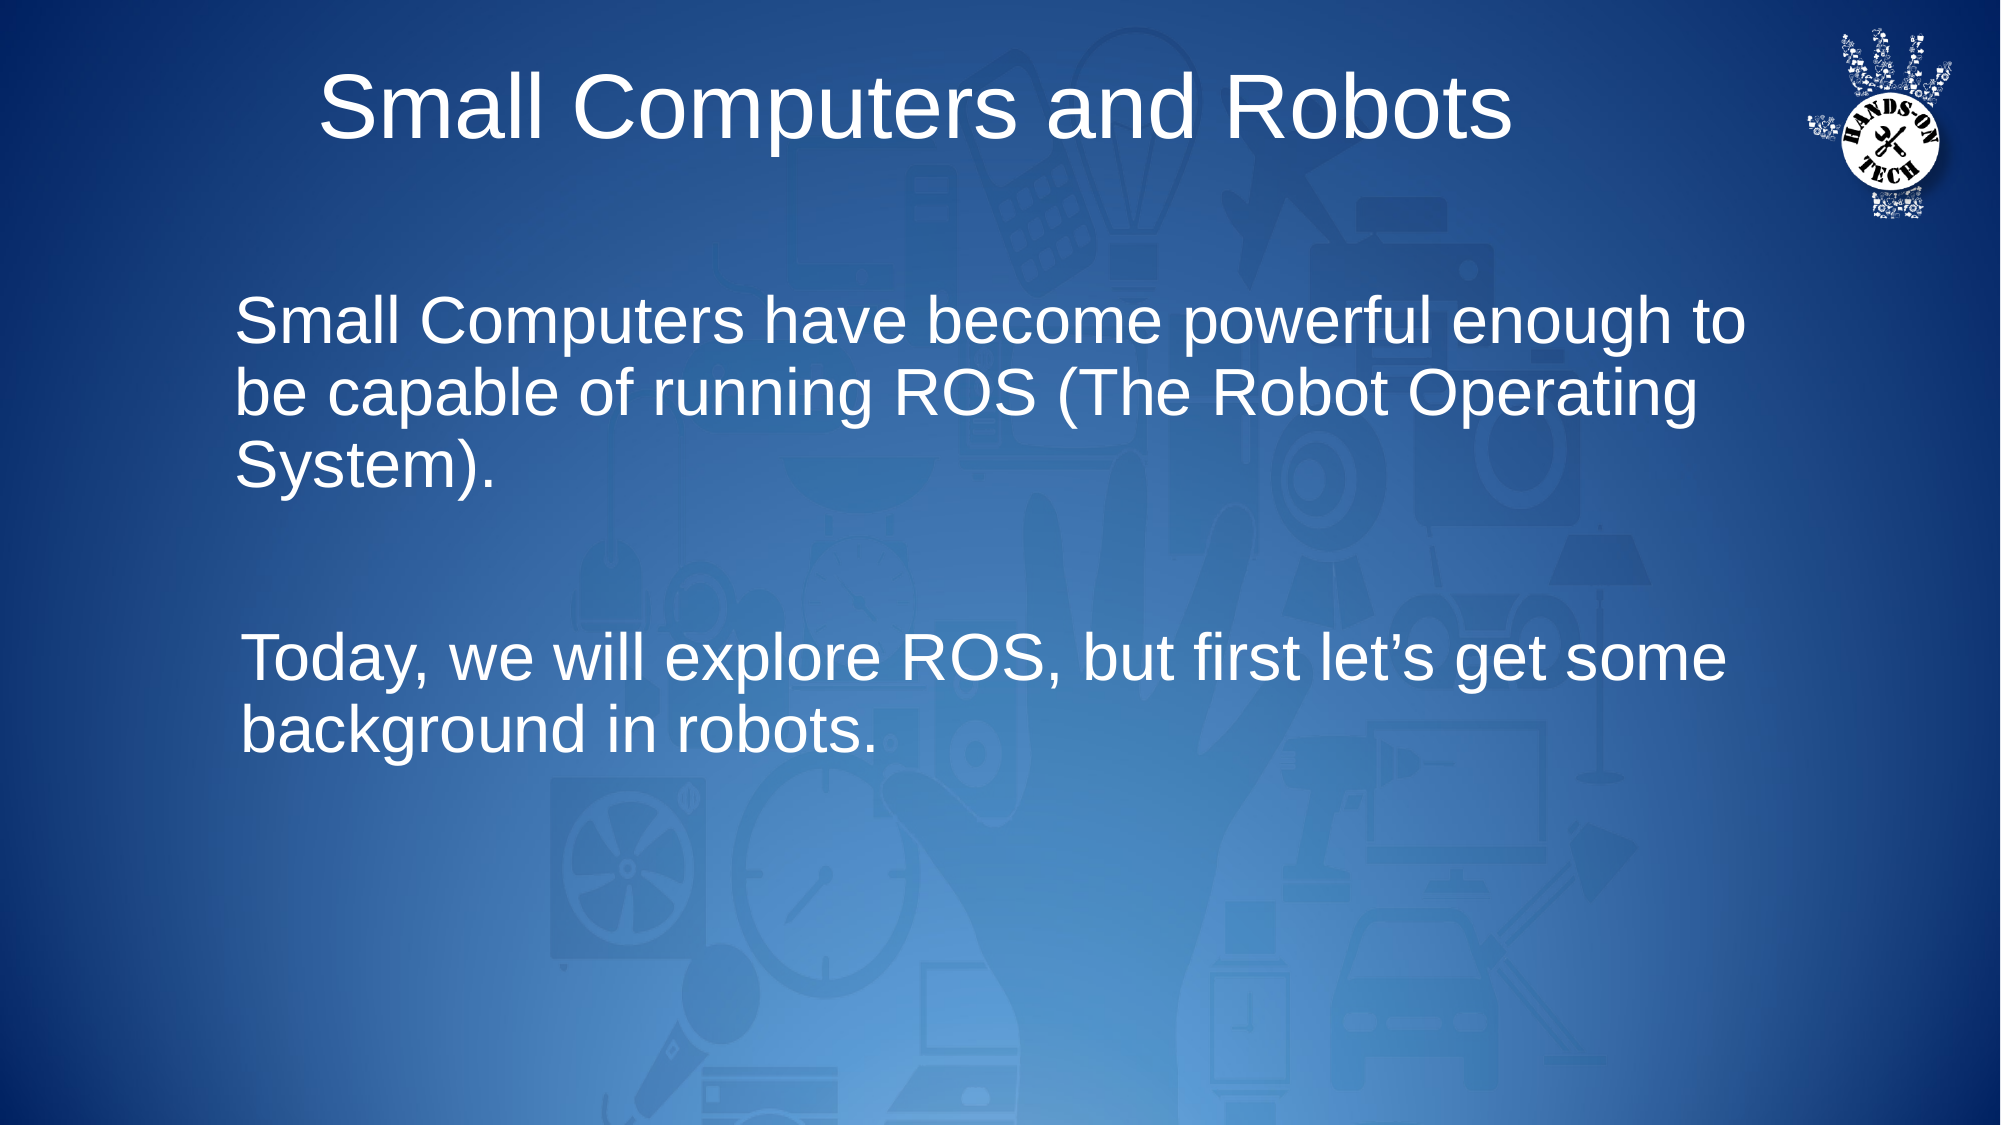

Small Computers and Robots
Small Computers have become powerful enough to be capable of running ROS (The Robot Operating System).
Today, we will explore ROS, but first let’s get some background in robots.